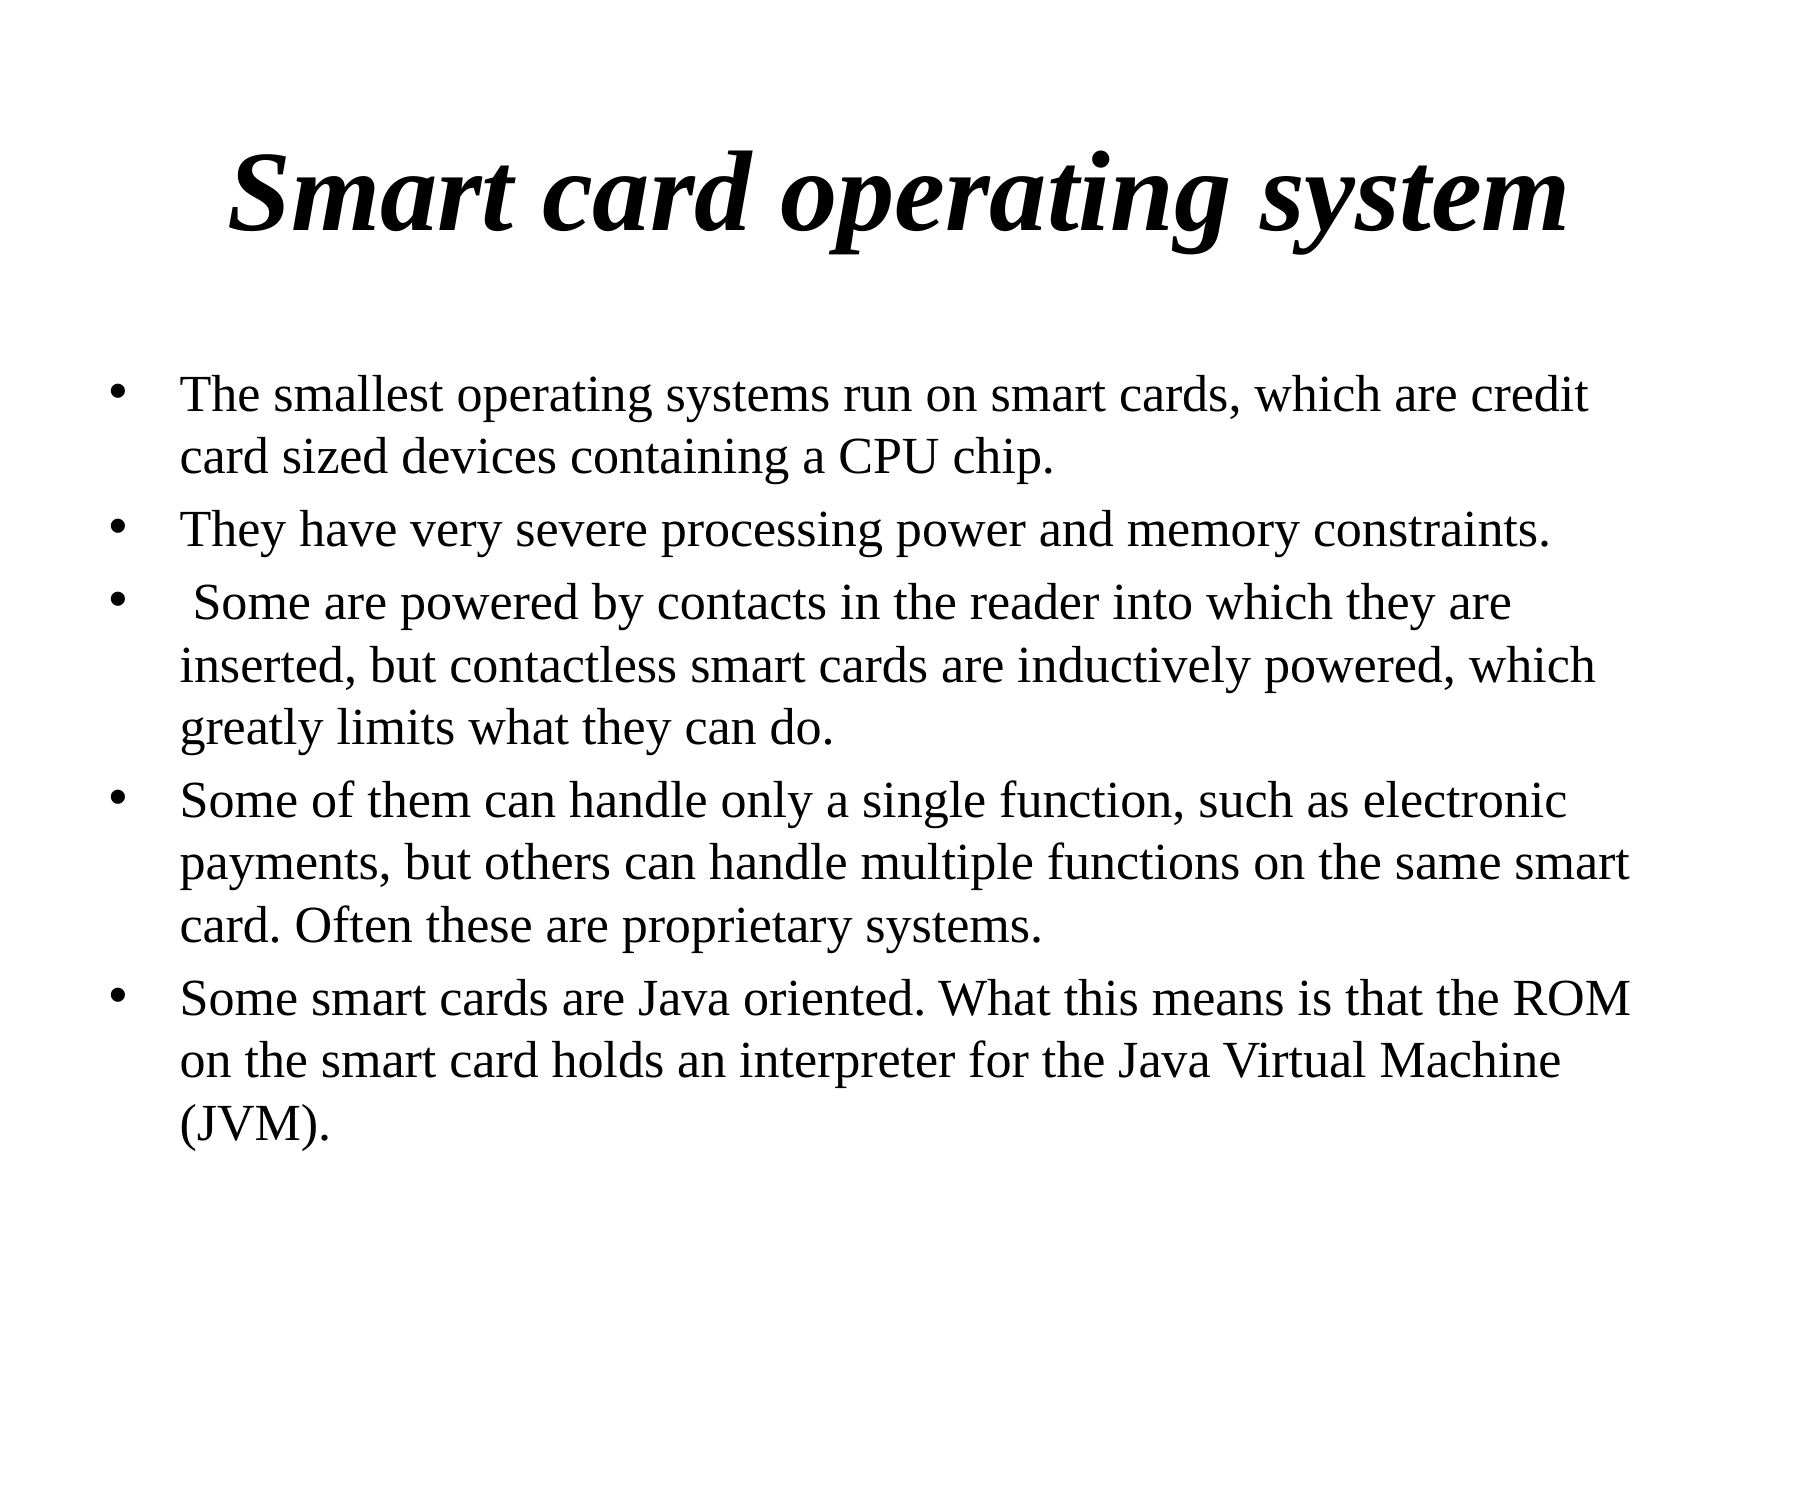

# Smart card operating system
The smallest operating systems run on smart cards, which are credit card sized devices containing a CPU chip.
They have very severe processing power and memory constraints.
 Some are powered by contacts in the reader into which they are inserted, but contactless smart cards are inductively powered, which greatly limits what they can do.
Some of them can handle only a single function, such as electronic payments, but others can handle multiple functions on the same smart card. Often these are proprietary systems.
Some smart cards are Java oriented. What this means is that the ROM on the smart card holds an interpreter for the Java Virtual Machine (JVM).